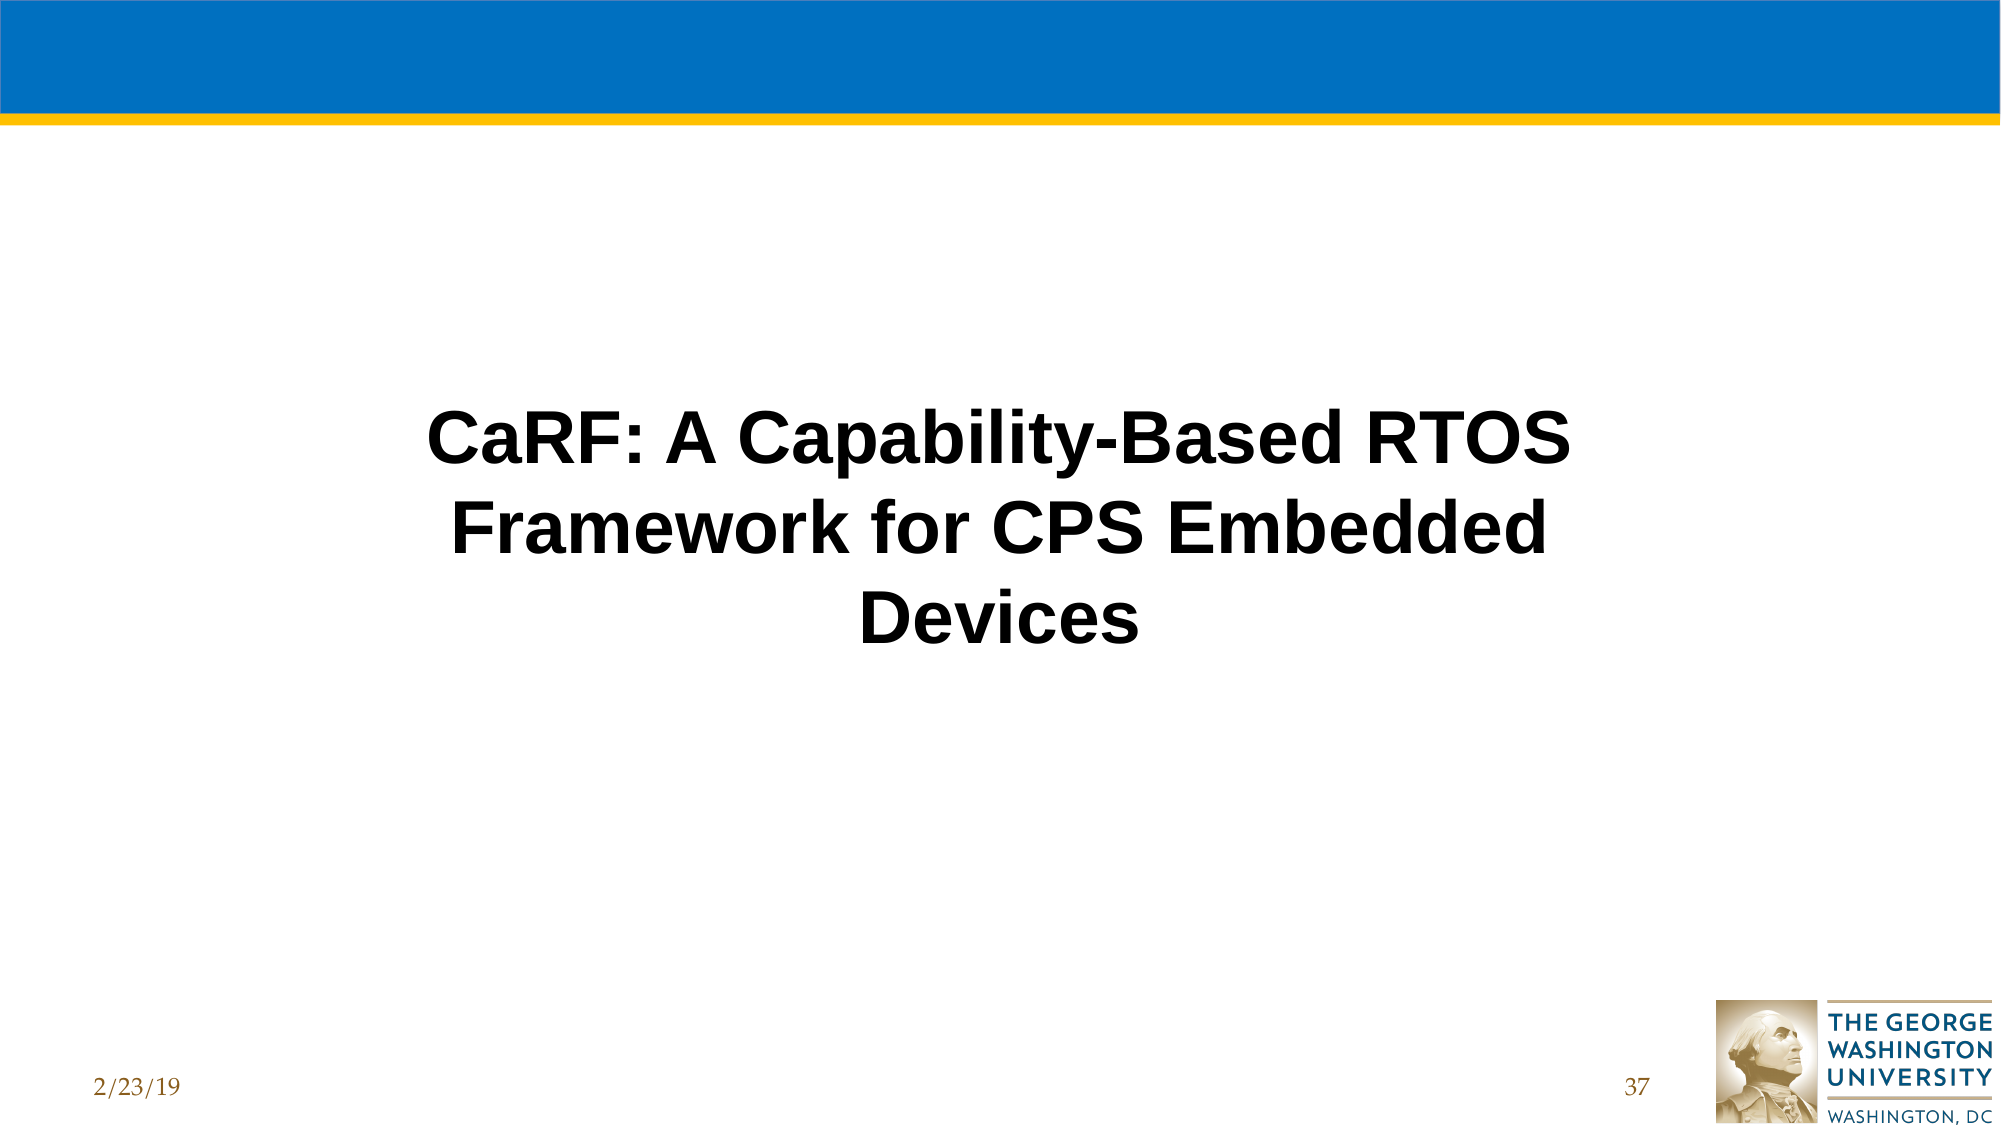

CaRF: A Capability-Based RTOS Framework for CPS Embedded Devices
2/23/19
37